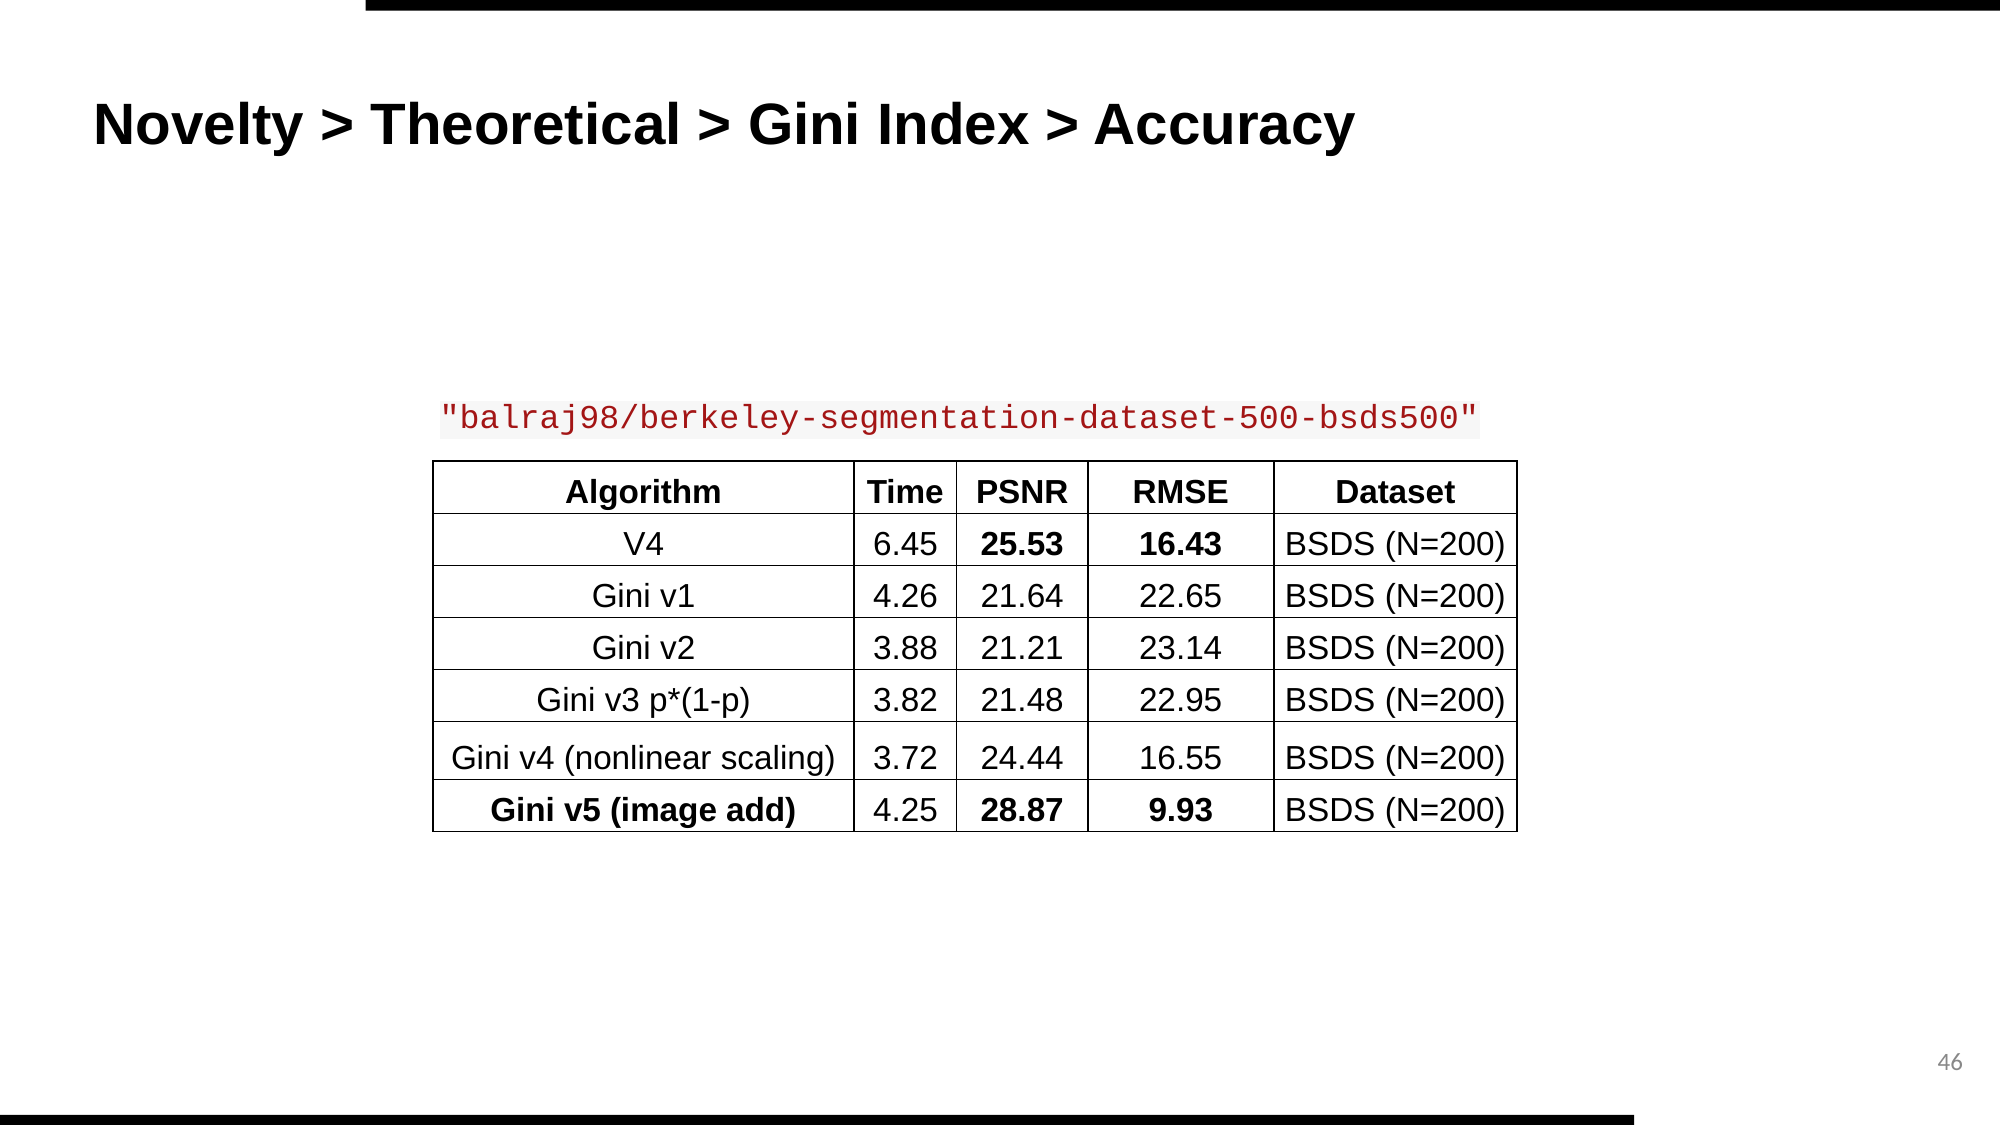

Novelty > Theoretical > Gini Index > Accuracy
"balraj98/berkeley-segmentation-dataset-500-bsds500"
| Algorithm | Time | PSNR | RMSE | Dataset |
| --- | --- | --- | --- | --- |
| V4 | 6.45 | 25.53 | 16.43 | BSDS (N=200) |
| Gini v1 | 4.26 | 21.64 | 22.65 | BSDS (N=200) |
| Gini v2 | 3.88 | 21.21 | 23.14 | BSDS (N=200) |
| Gini v3 p\*(1-p) | 3.82 | 21.48 | 22.95 | BSDS (N=200) |
| Gini v4 (nonlinear scaling) | 3.72 | 24.44 | 16.55 | BSDS (N=200) |
| Gini v5 (image add) | 4.25 | 28.87 | 9.93 | BSDS (N=200) |
46